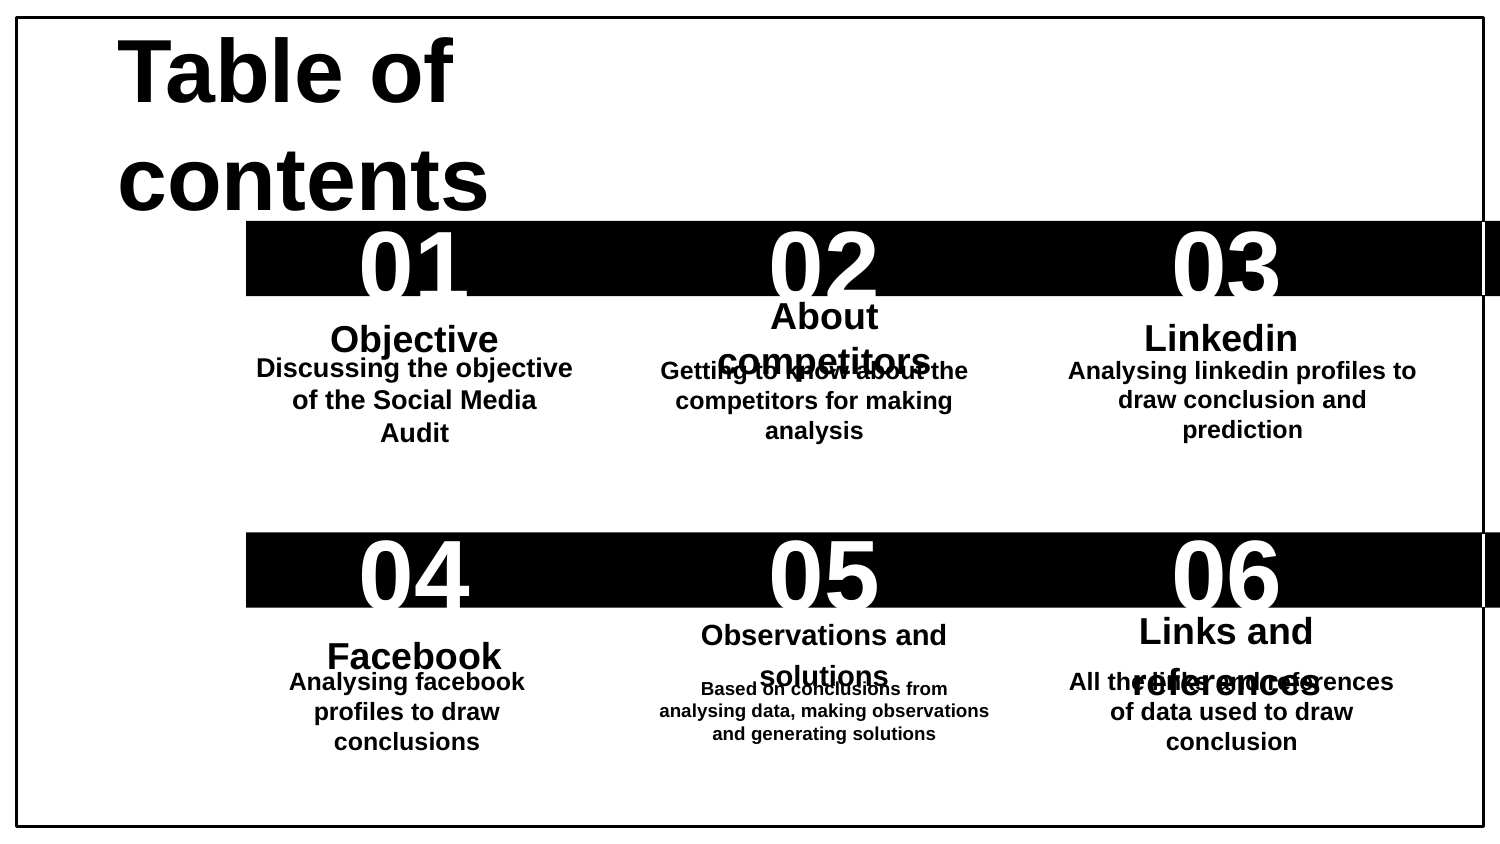

# Table of contents

01
02
03
Linkedin
About competitors
Objective
Discussing the objective of the Social Media Audit
Analysing linkedin profiles to draw conclusion and prediction
Getting to know about the competitors for making analysis
04
05
06

Facebook
Observations and solutions
Links and references
Analysing facebook profiles to draw conclusions
All the links and references of data used to draw conclusion
Based on conclusions from analysing data, making observations and generating solutions